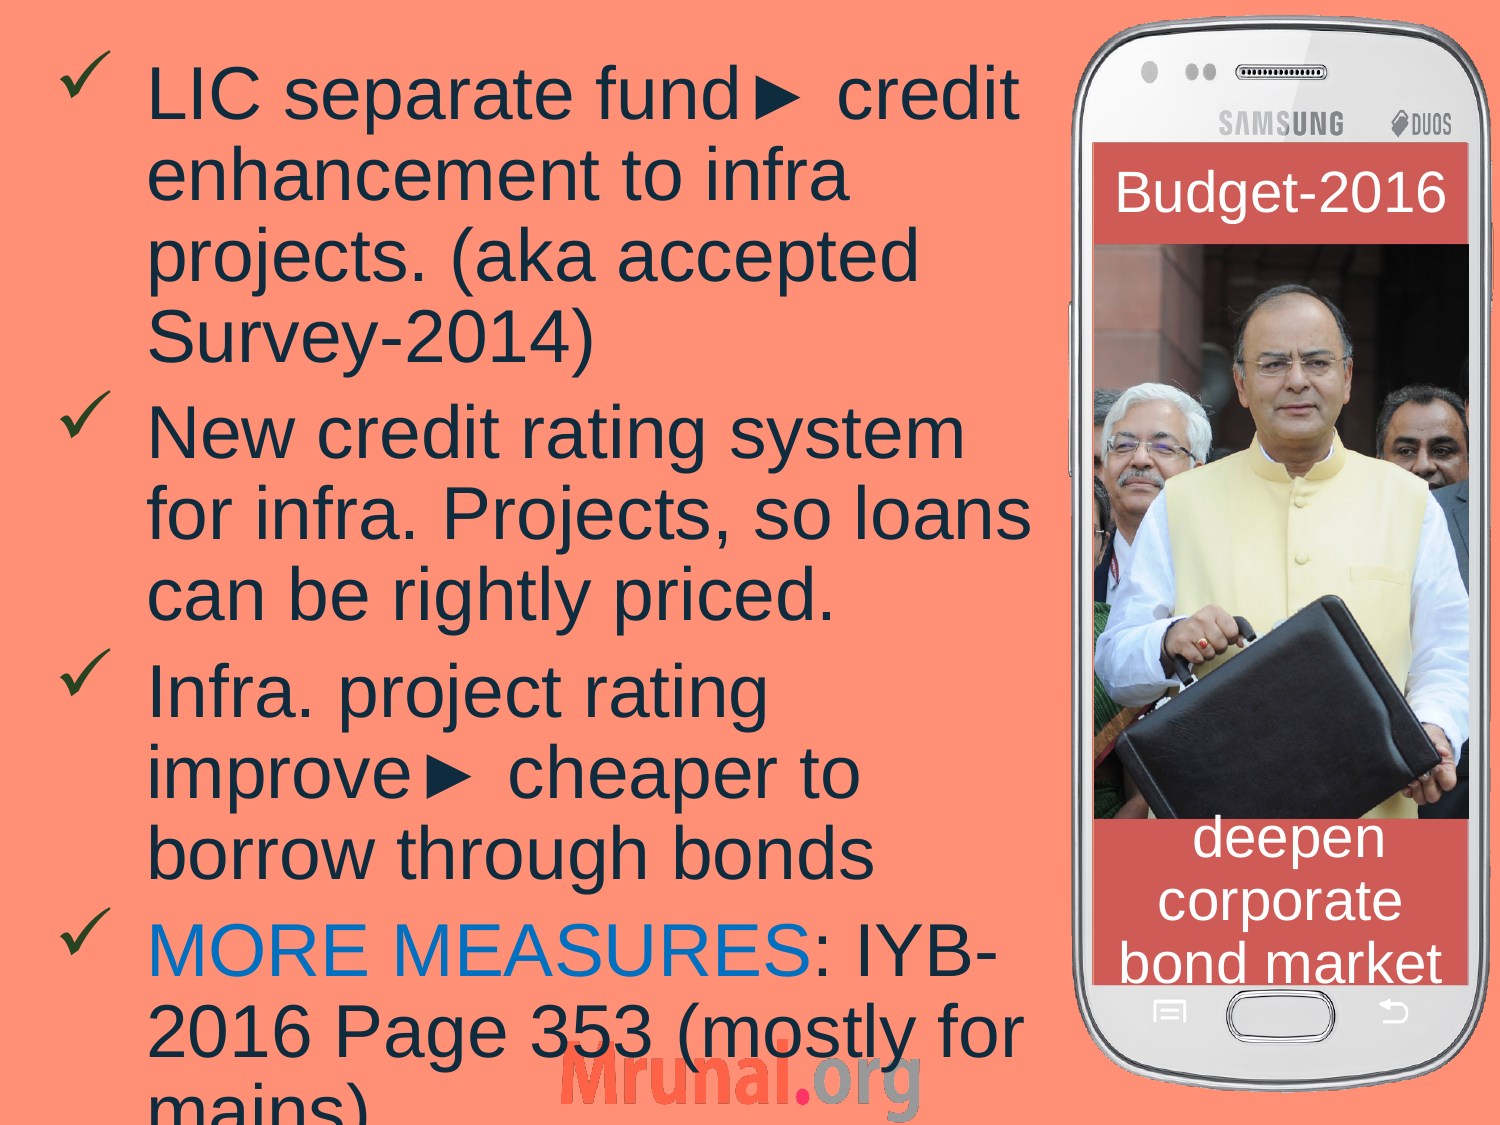

LIC separate fund► credit enhancement to infra projects. (aka accepted Survey-2014)
New credit rating system for infra. Projects, so loans can be rightly priced.
Infra. project rating improve► cheaper to borrow through bonds
MORE MEASURES: IYB-2016 Page 353 (mostly for mains)
Budget-2016
# deepen corporate bond market